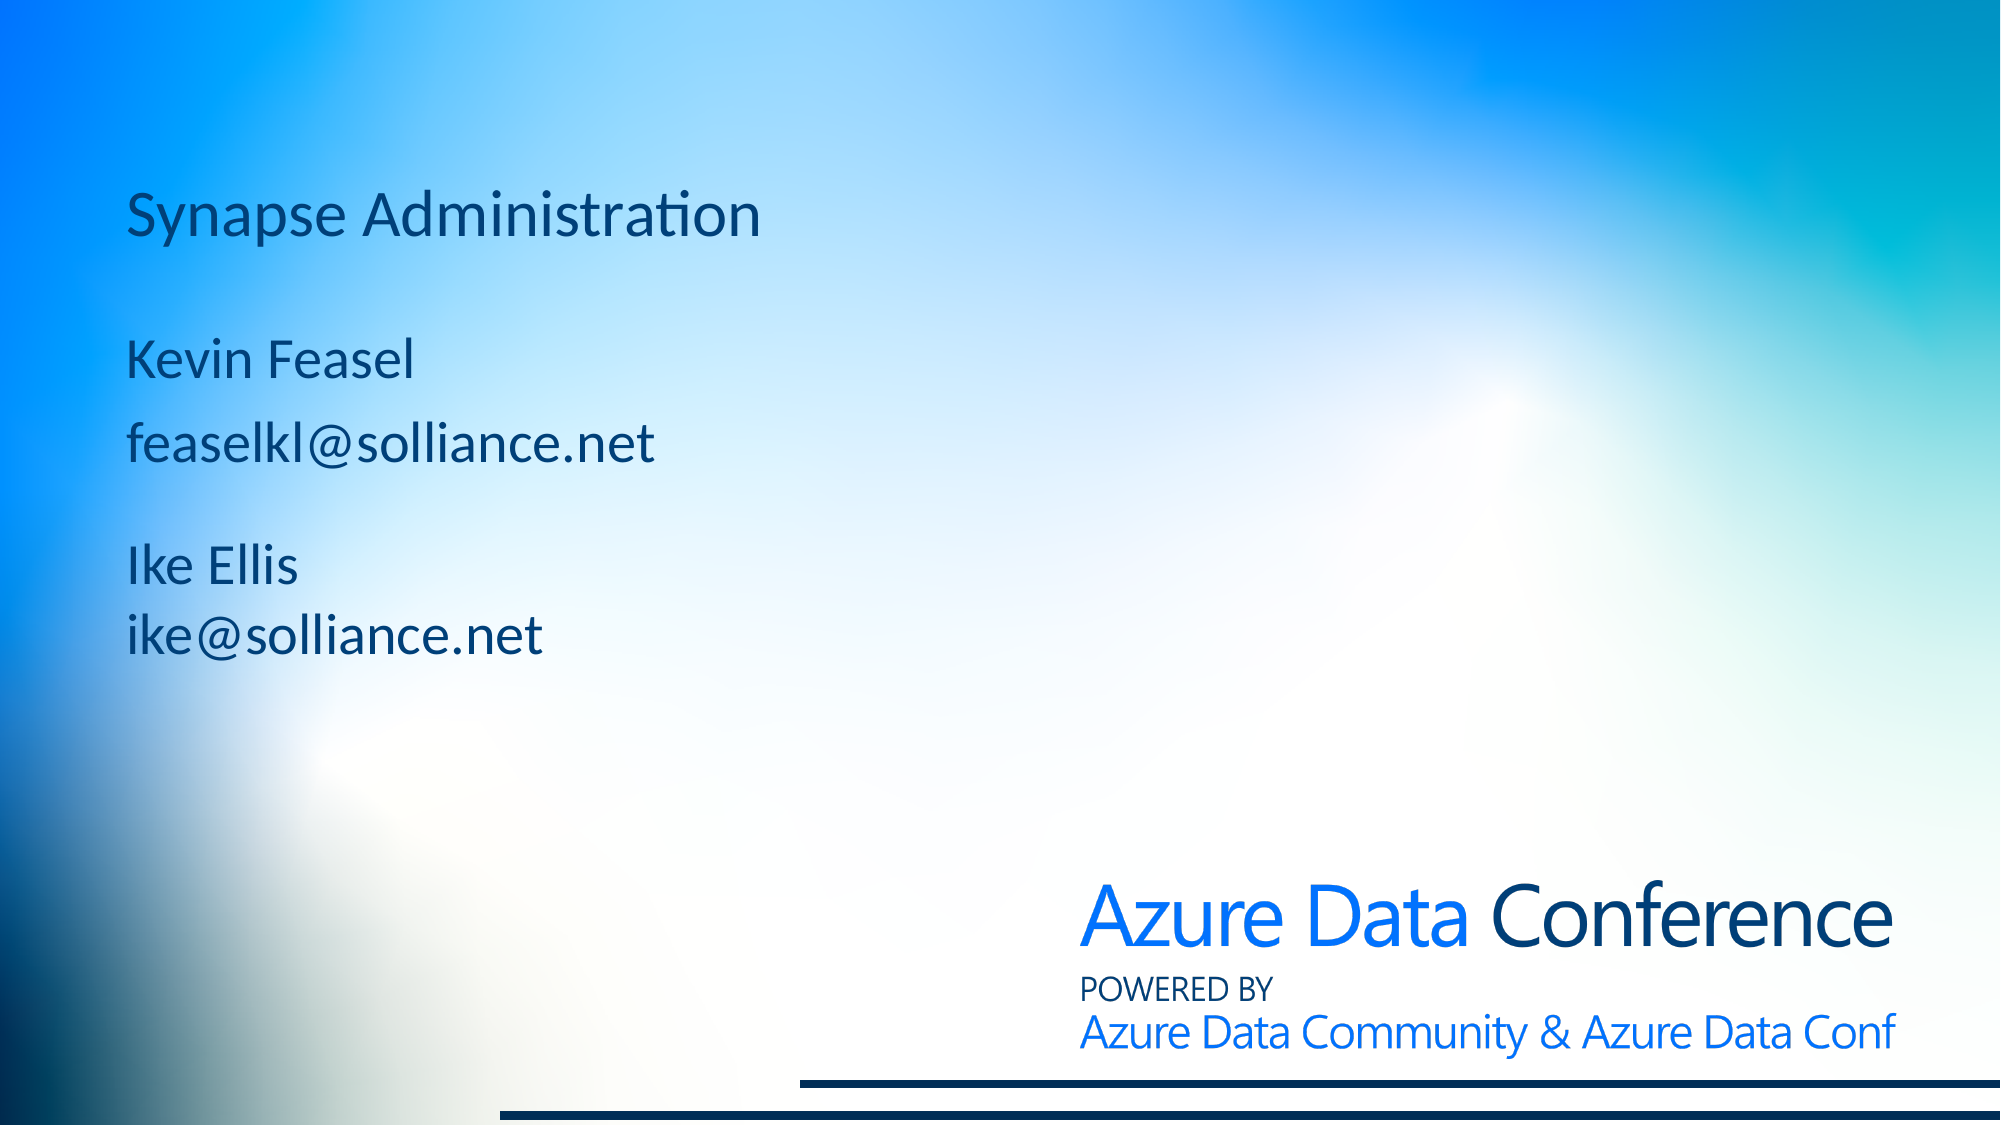

Synapse Administration
Kevin Feasel
feaselkl@solliance.net
Ike Ellis
ike@solliance.net